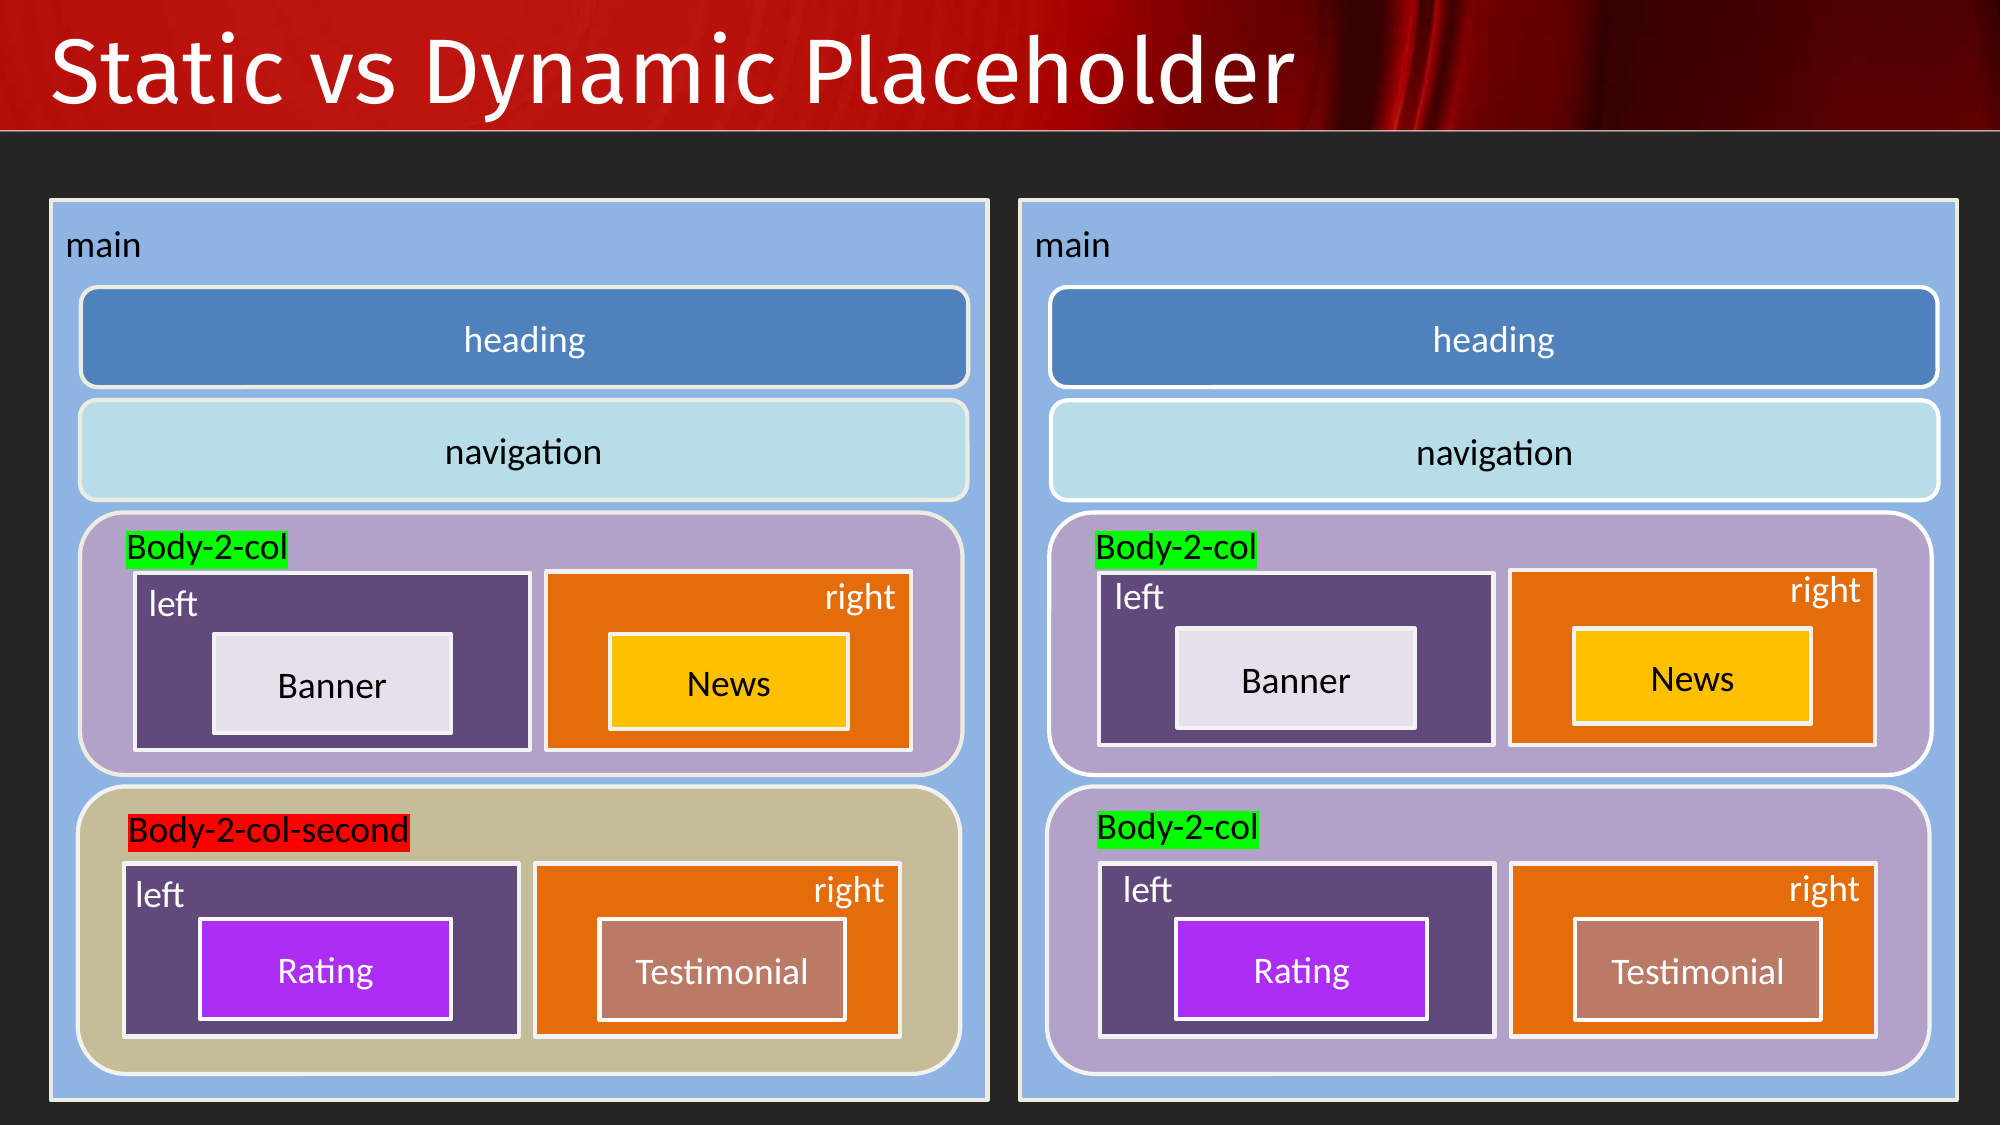

# Static vs Dynamic Placeholder

main
main
heading
heading
navigation
navigation

Body-2-col
Body-2-col
right
right
left

left

Banner
News
Banner
News

Body-2-col
Body-2-col-second
right
right
left
left

Rating
Testimonial
Rating
Testimonial